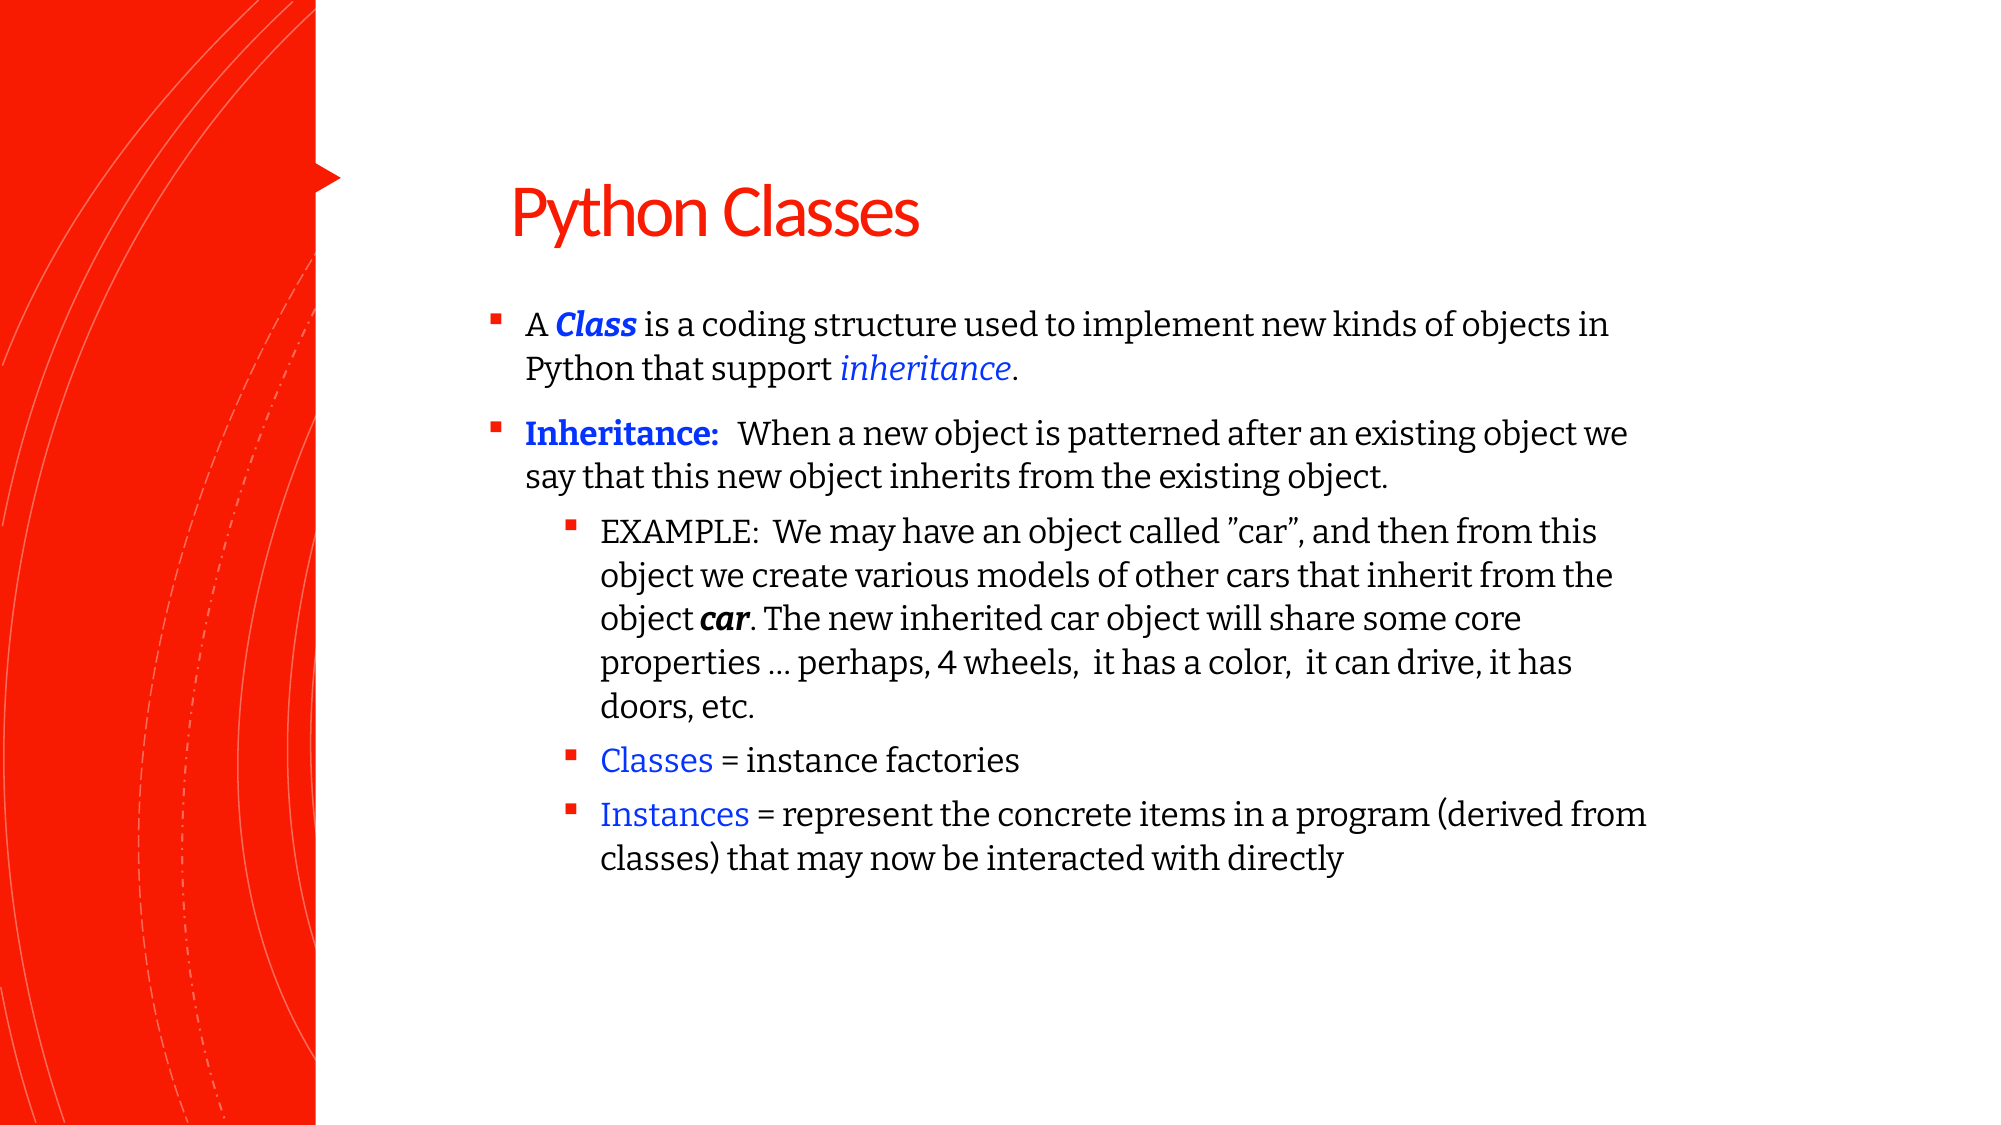

# Python Classes

A Class is a coding structure used to implement new kinds of objects in Python that support inheritance.
Inheritance:   When a new object is patterned after an existing object we say that this new object inherits from the existing object.
EXAMPLE:  We may have an object called ”car”, and then from this object we create various models of other cars that inherit from the object car. The new inherited car object will share some core properties … perhaps, 4 wheels,  it has a color,  it can drive, it has doors, etc.
Classes = instance factories
Instances = represent the concrete items in a program (derived from classes) that may now be interacted with directly